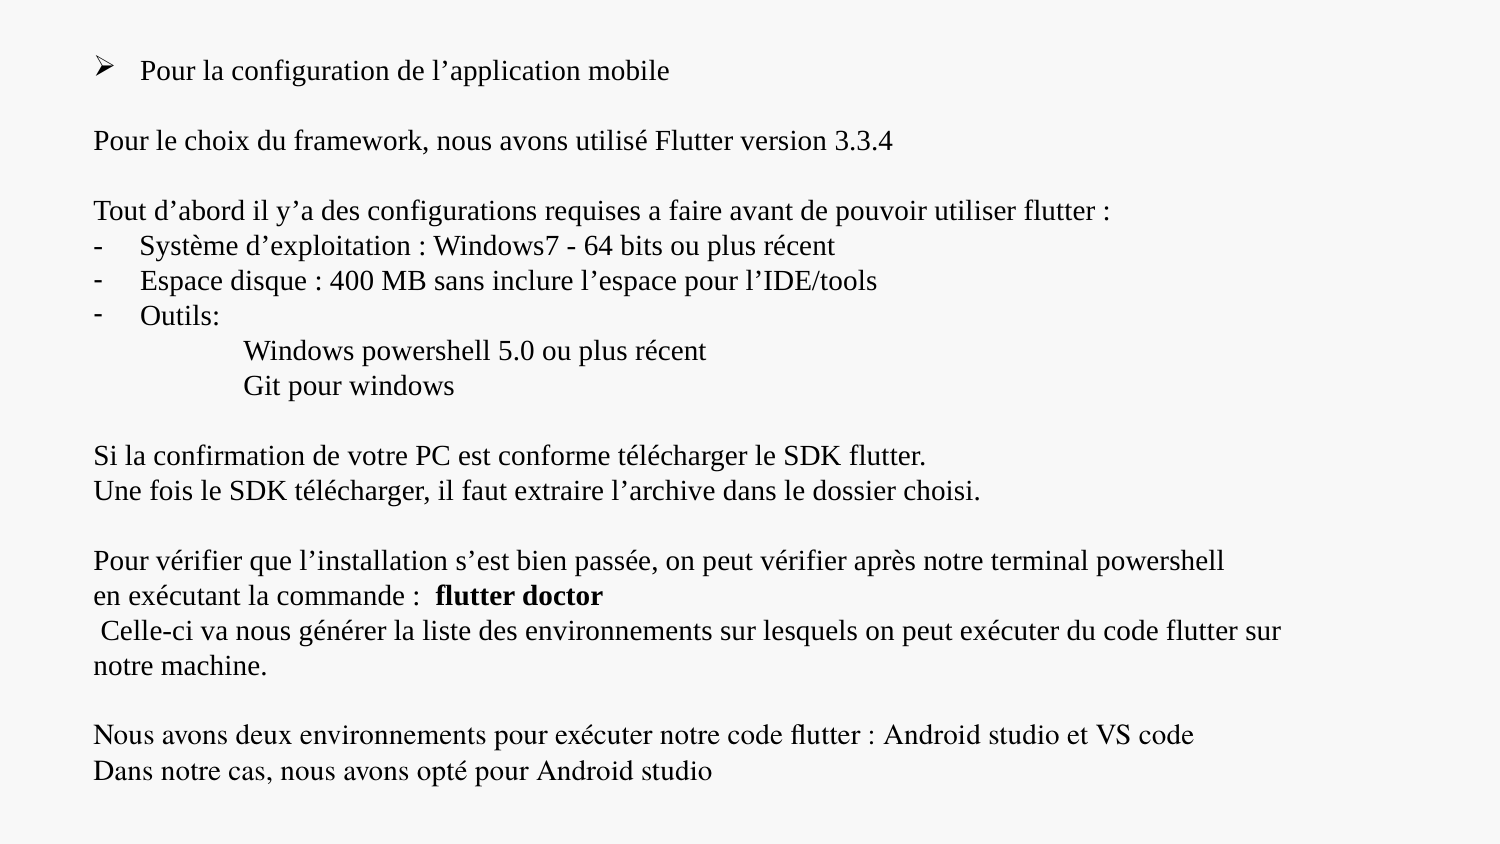

Pour la configuration de l’application mobile

Pour le choix du framework, nous avons utilisé Flutter version 3.3.4

Tout d’abord il y’a des configurations requises a faire avant de pouvoir utiliser flutter :
-     Système d’exploitation : Windows7 - 64 bits ou plus récent
Espace disque : 400 MB sans inclure l’espace pour l’IDE/tools
Outils:
	Windows powershell 5.0 ou plus récent
	Git pour windows

Si la confirmation de votre PC est conforme télécharger le SDK flutter.
Une fois le SDK télécharger, il faut extraire l’archive dans le dossier choisi.

Pour vérifier que l’installation s’est bien passée, on peut vérifier après notre terminal powershell
en exécutant la commande :  flutter doctor
 Celle-ci va nous générer la liste des environnements sur lesquels on peut exécuter du code flutter sur
notre machine.

Nous avons deux environnements pour exécuter notre code flutter : Android studio et VS code
Dans notre cas, nous avons opté pour Android studio